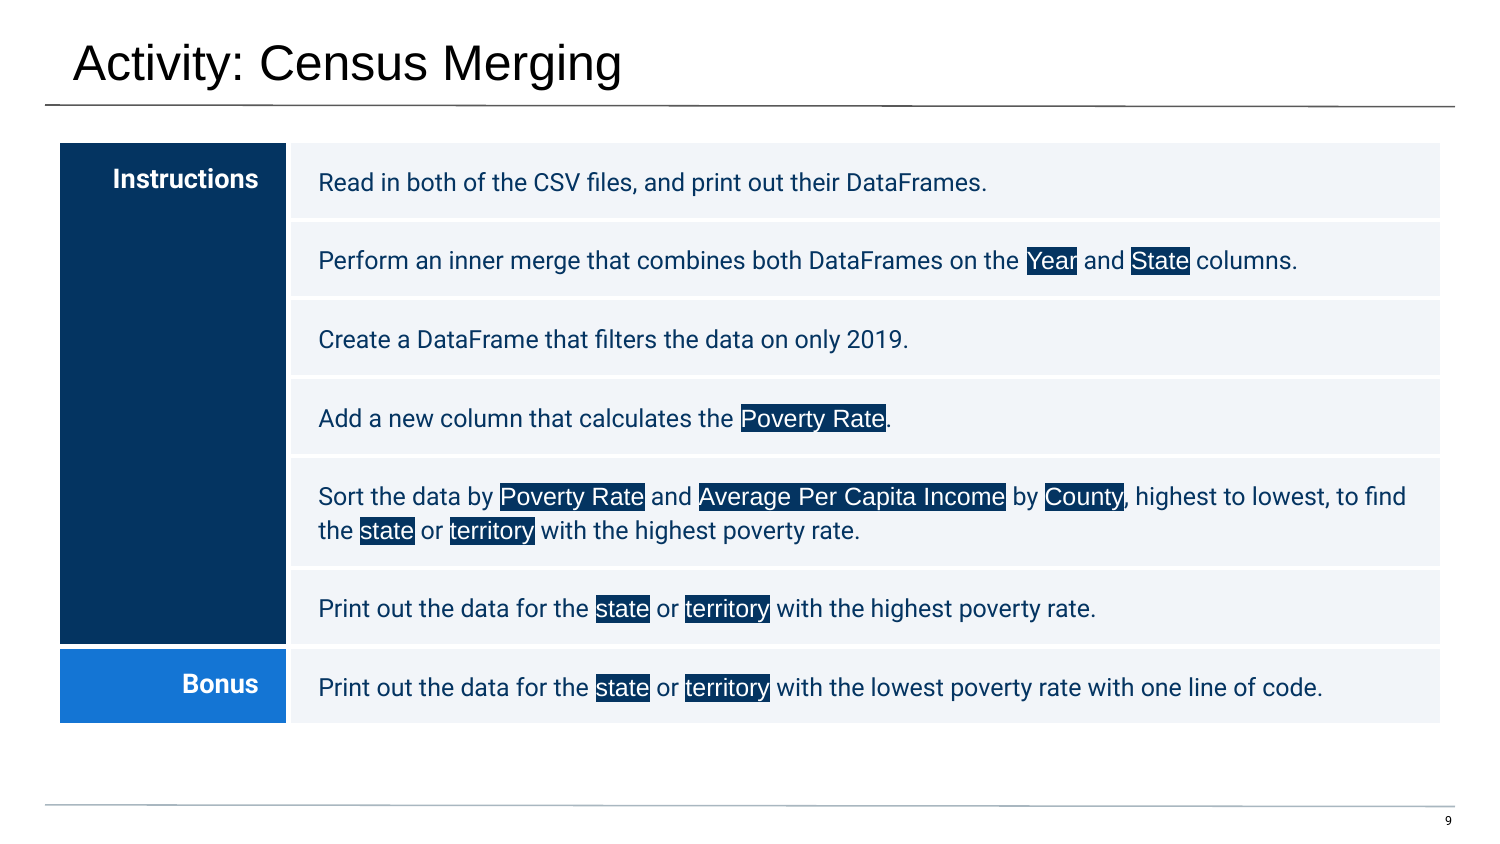

# Activity: Census Merging
| Instructions | Read in both of the CSV files, and print out their DataFrames. |
| --- | --- |
|  | Perform an inner merge that combines both DataFrames on the Year and State columns. |
|  | Create a DataFrame that filters the data on only 2019. |
|  | Add a new column that calculates the Poverty Rate. |
|  | Sort the data by Poverty Rate and Average Per Capita Income by County, highest to lowest, to find the state or territory with the highest poverty rate. |
|  | Print out the data for the state or territory with the highest poverty rate. |
| Bonus | Print out the data for the state or territory with the lowest poverty rate with one line of code. |